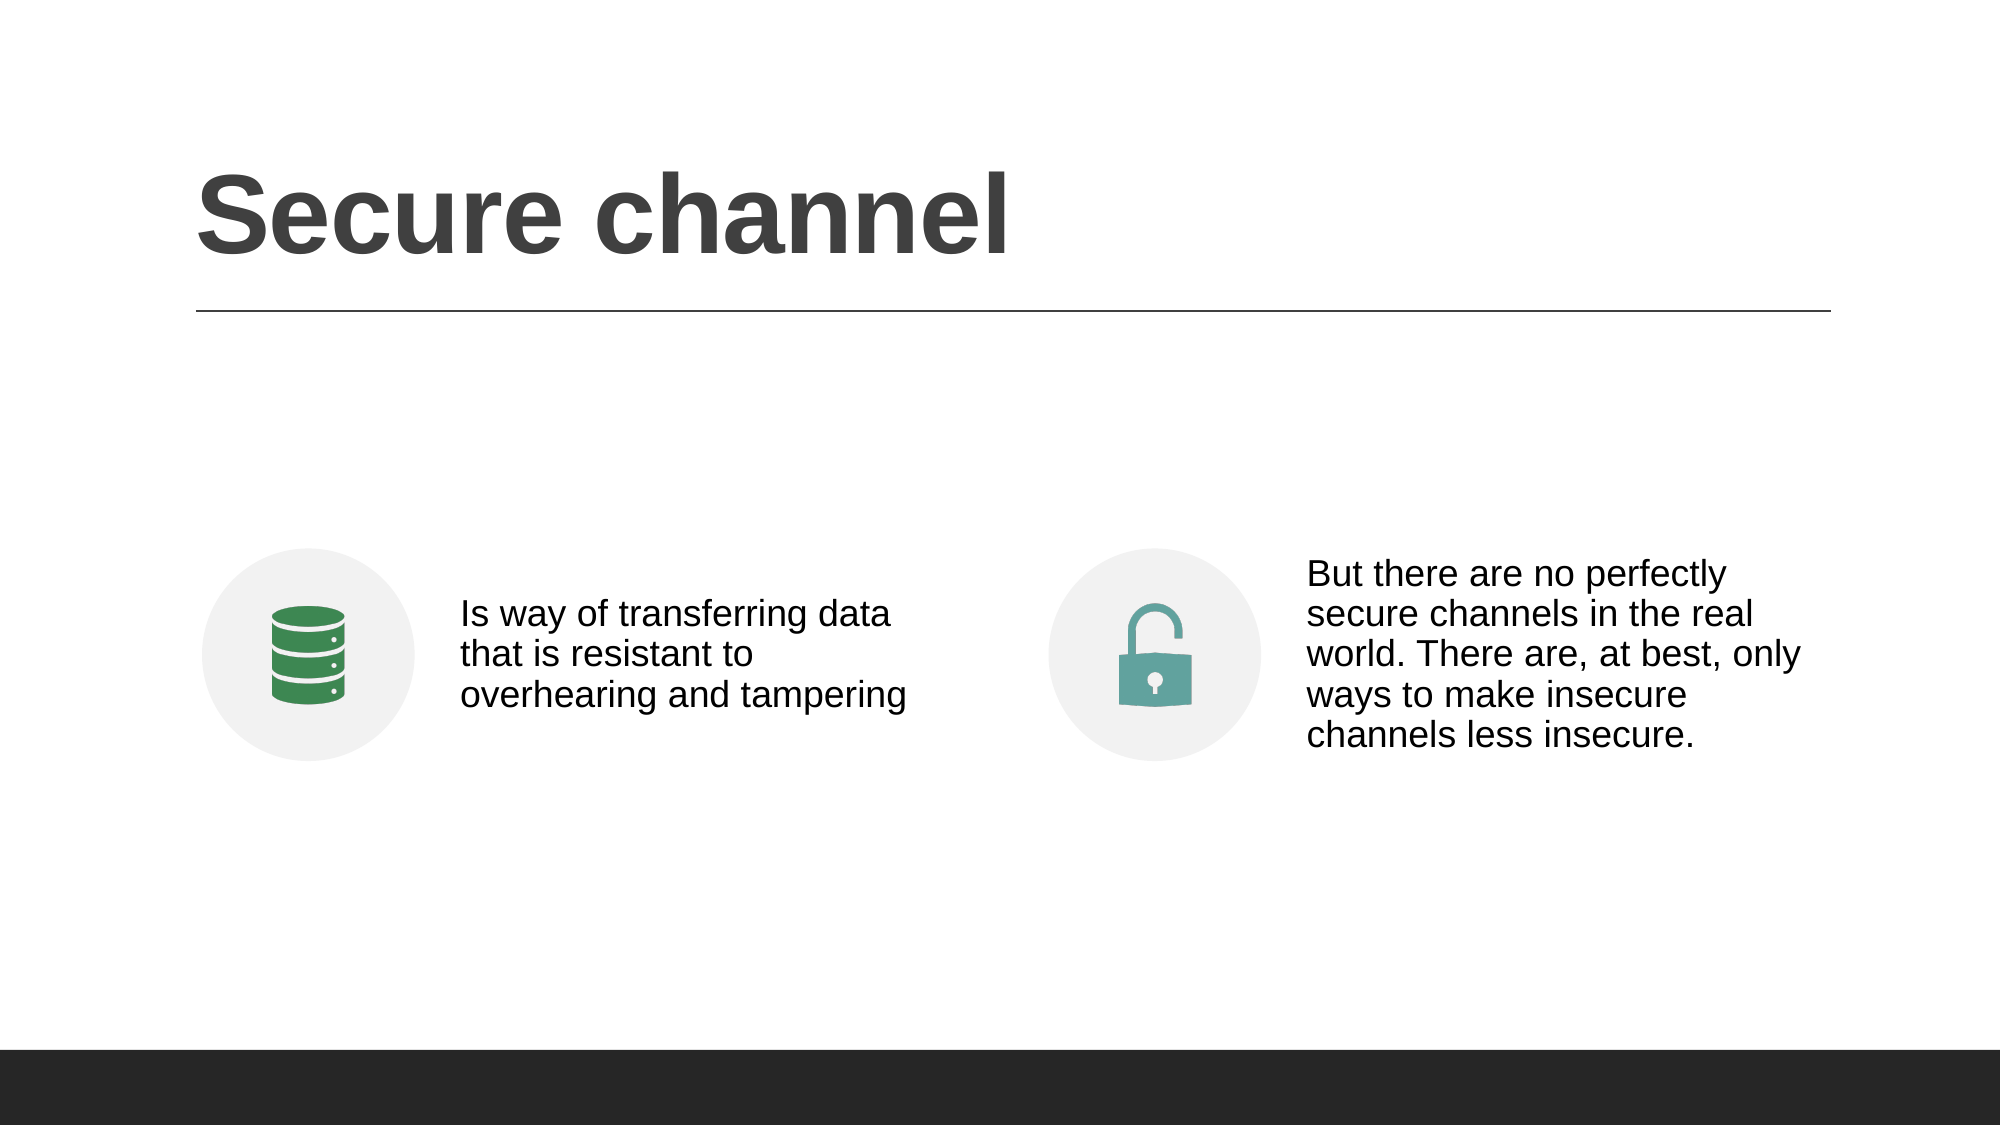

# Secure channel
Is way of transferring data that is resistant to overhearing and tampering
But there are no perfectly secure channels in the real world. There are, at best, only ways to make insecure channels less insecure.